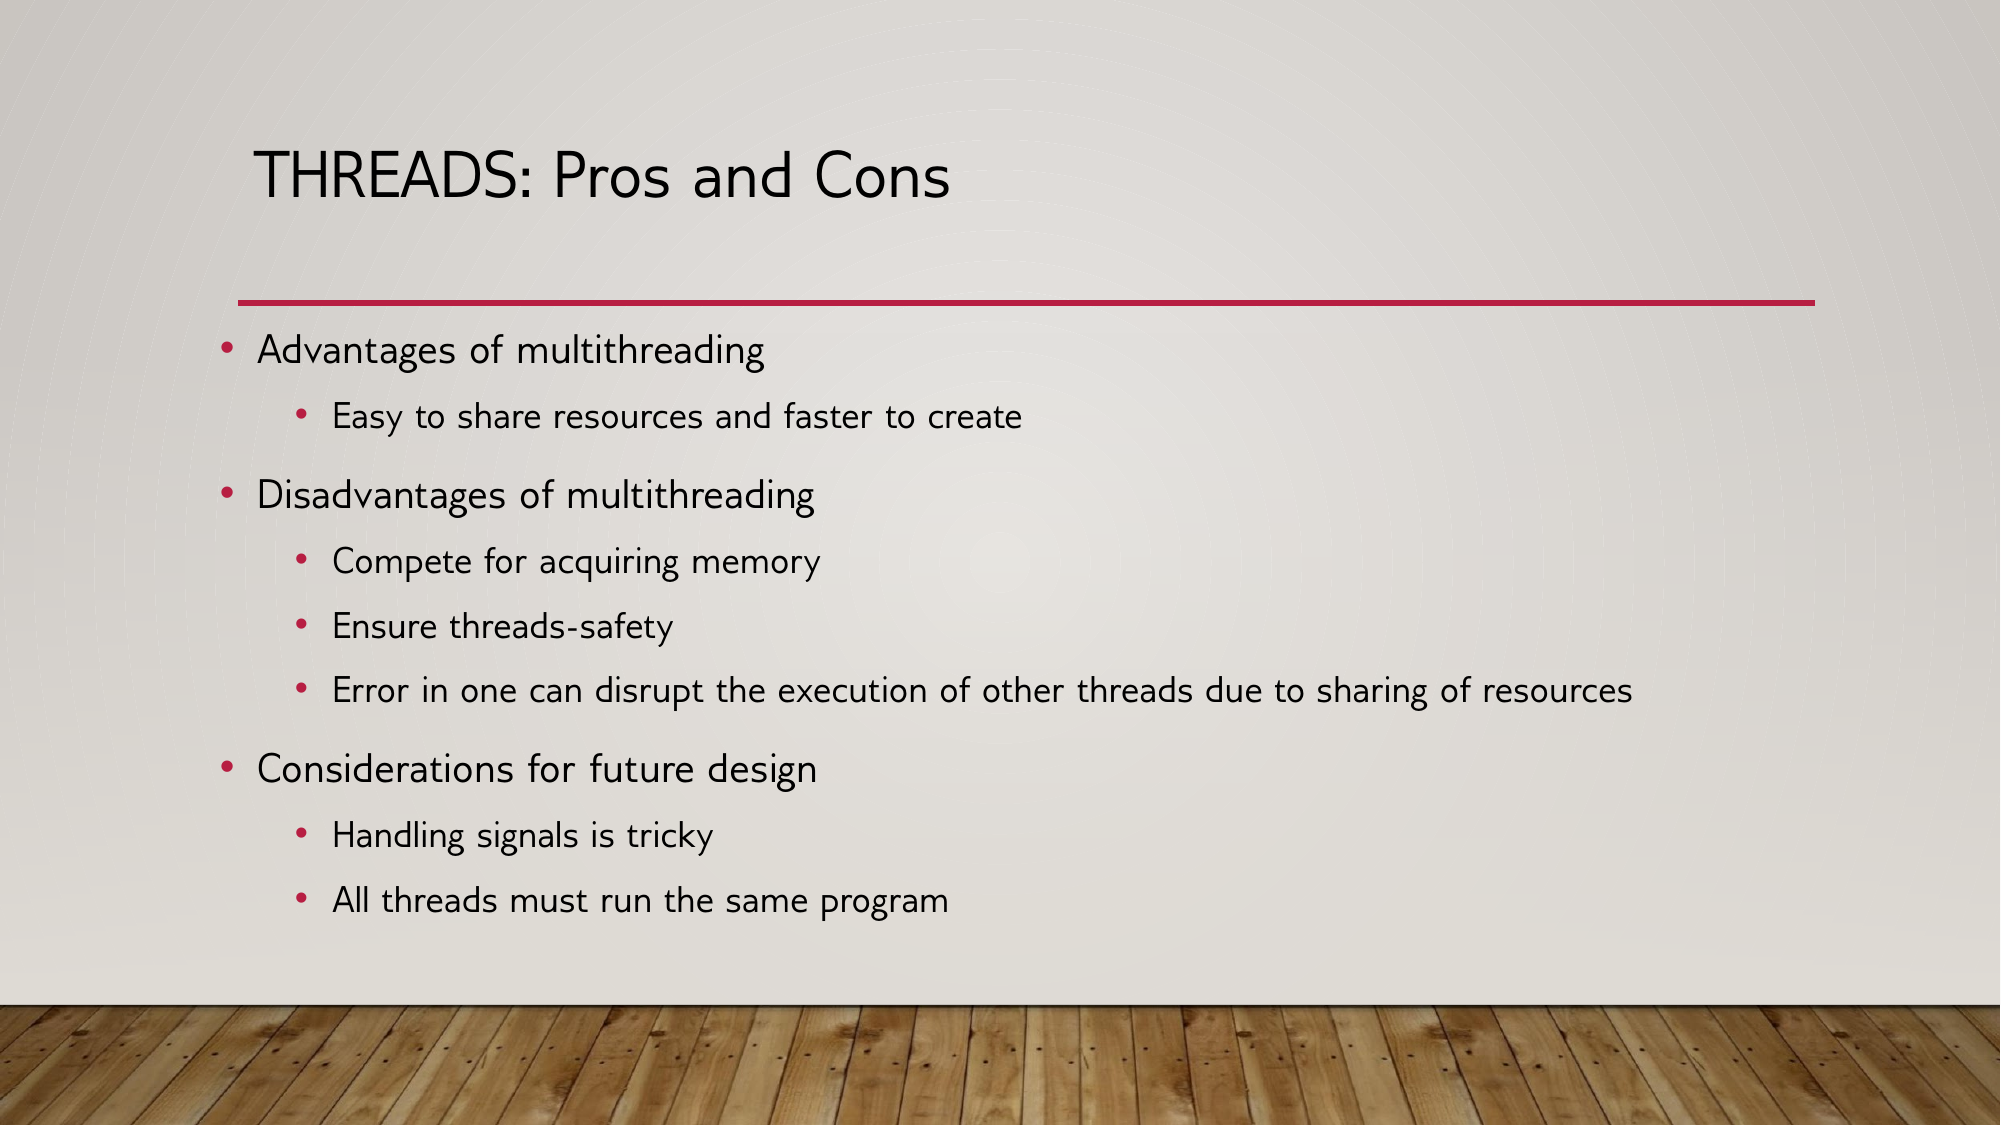

# THREADS: Pros and Cons
Advantages of multithreading
Easy to share resources and faster to create
Disadvantages of multithreading
Compete for acquiring memory
Ensure threads-safety
Error in one can disrupt the execution of other threads due to sharing of resources
Considerations for future design
Handling signals is tricky
All threads must run the same program